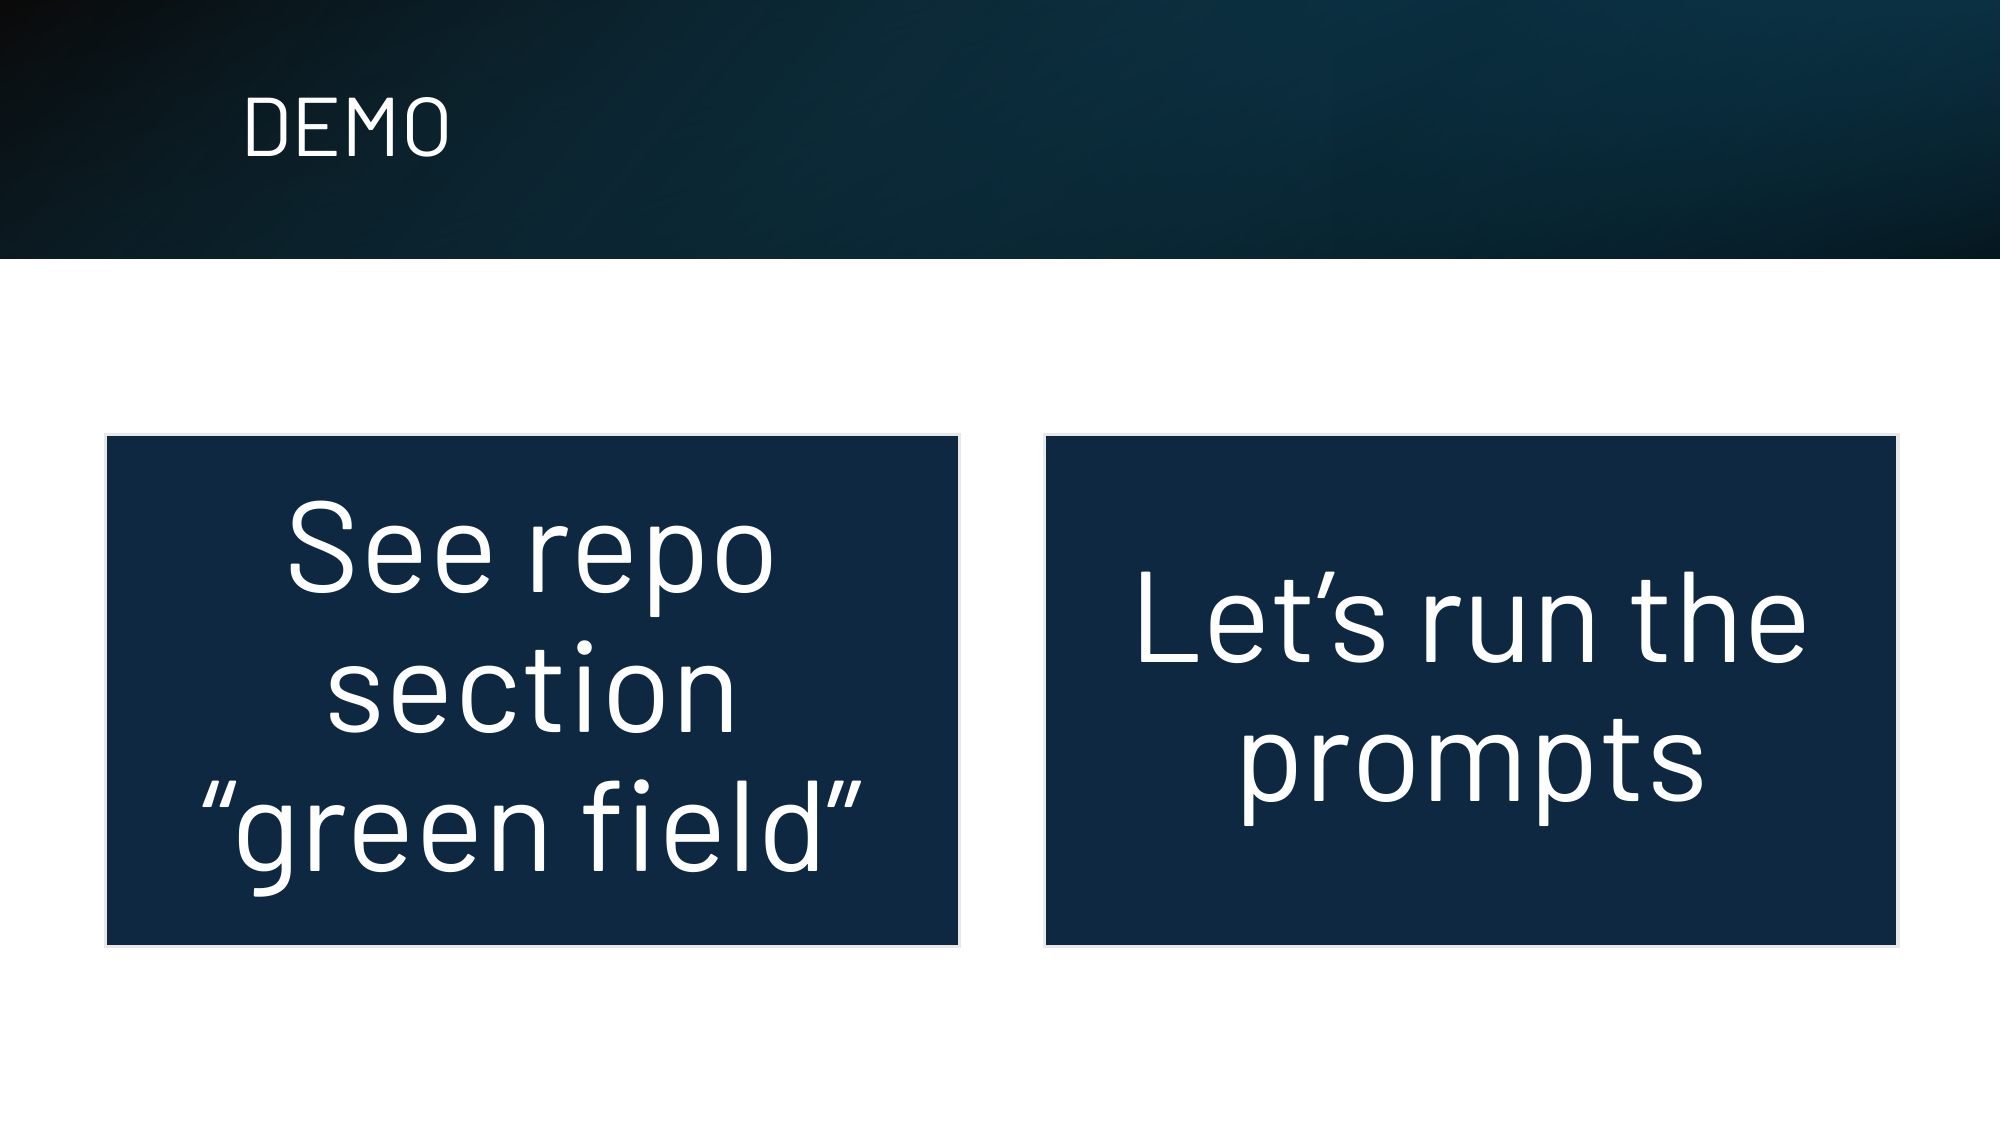

# DEMO
See repo section “green field”
Let’s run the prompts